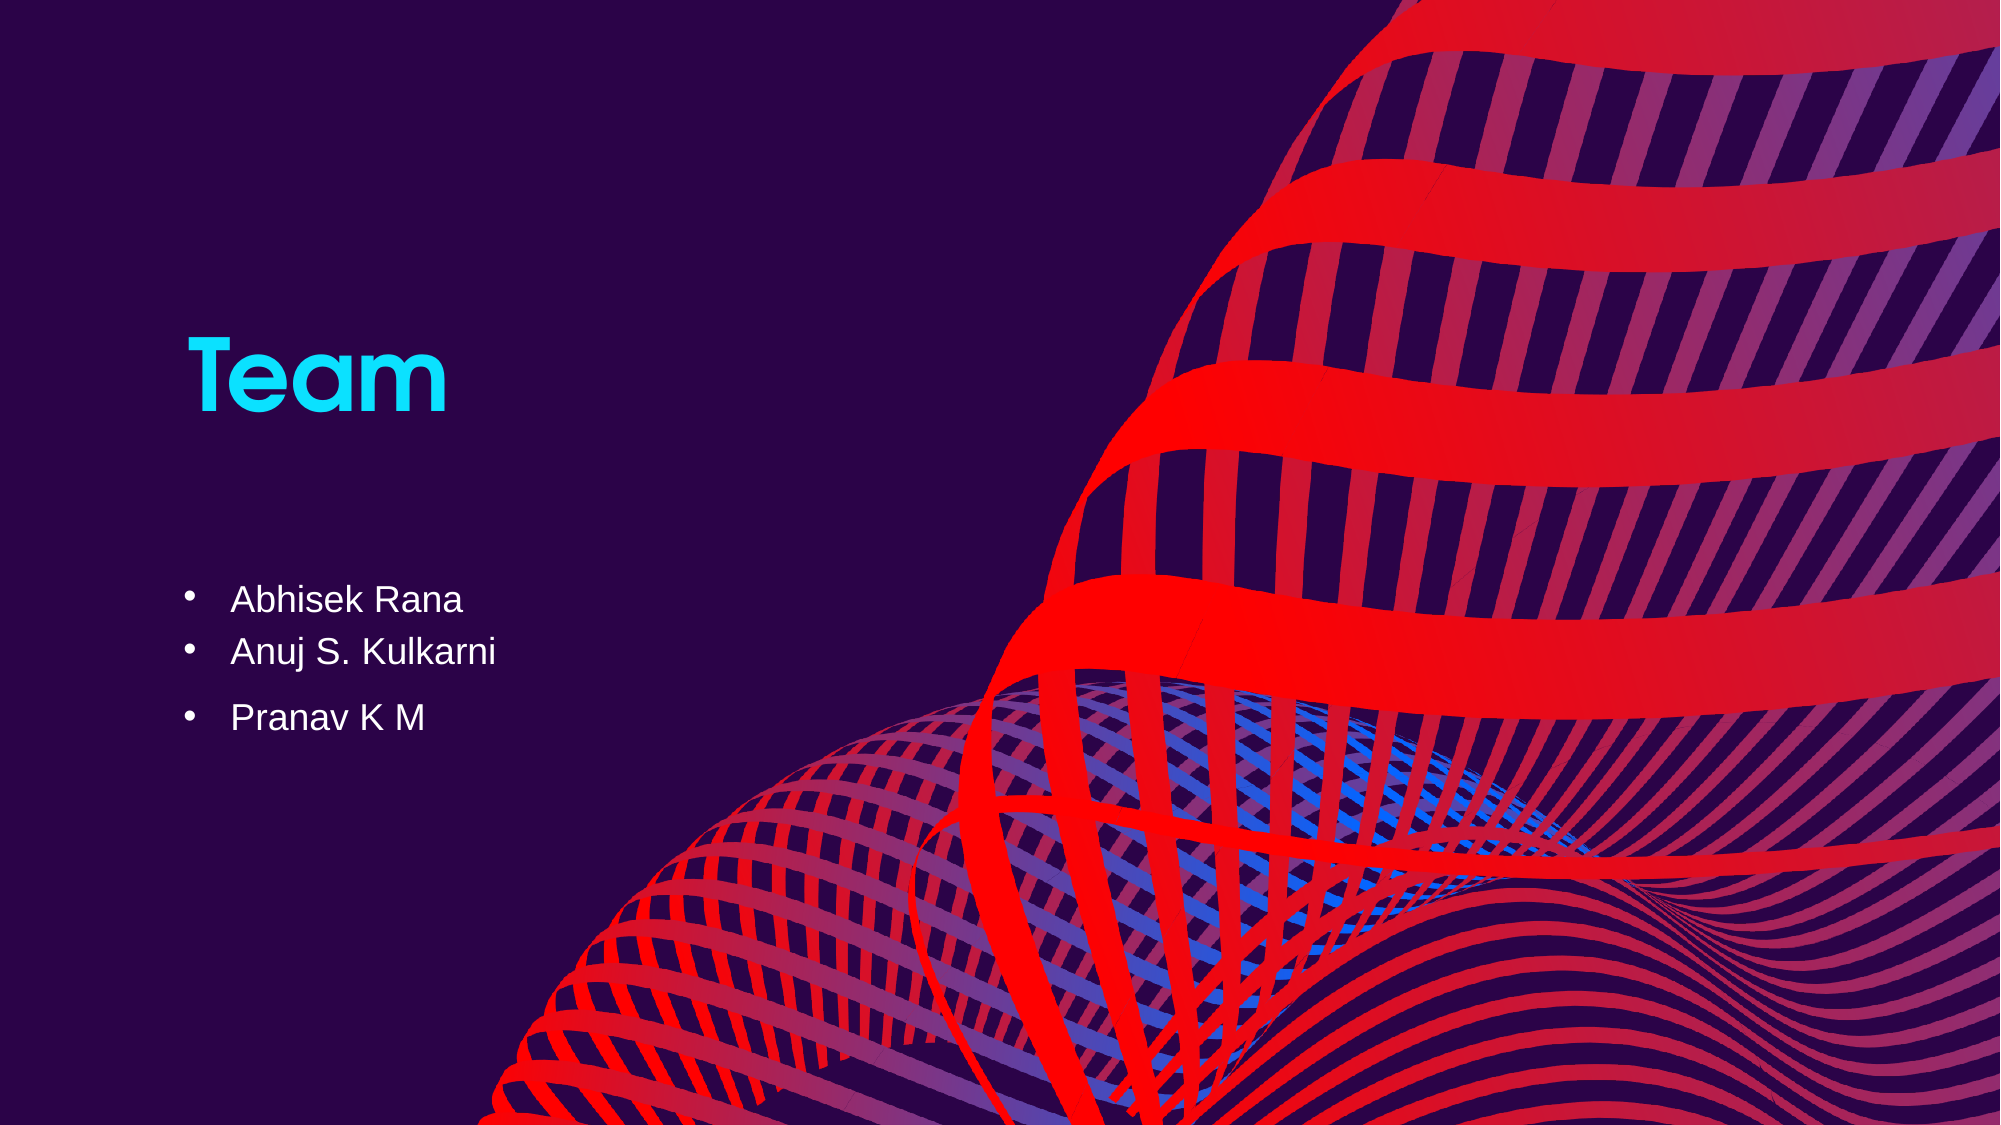

# Team
Abhisek Rana
Anuj S. Kulkarni
Pranav K M